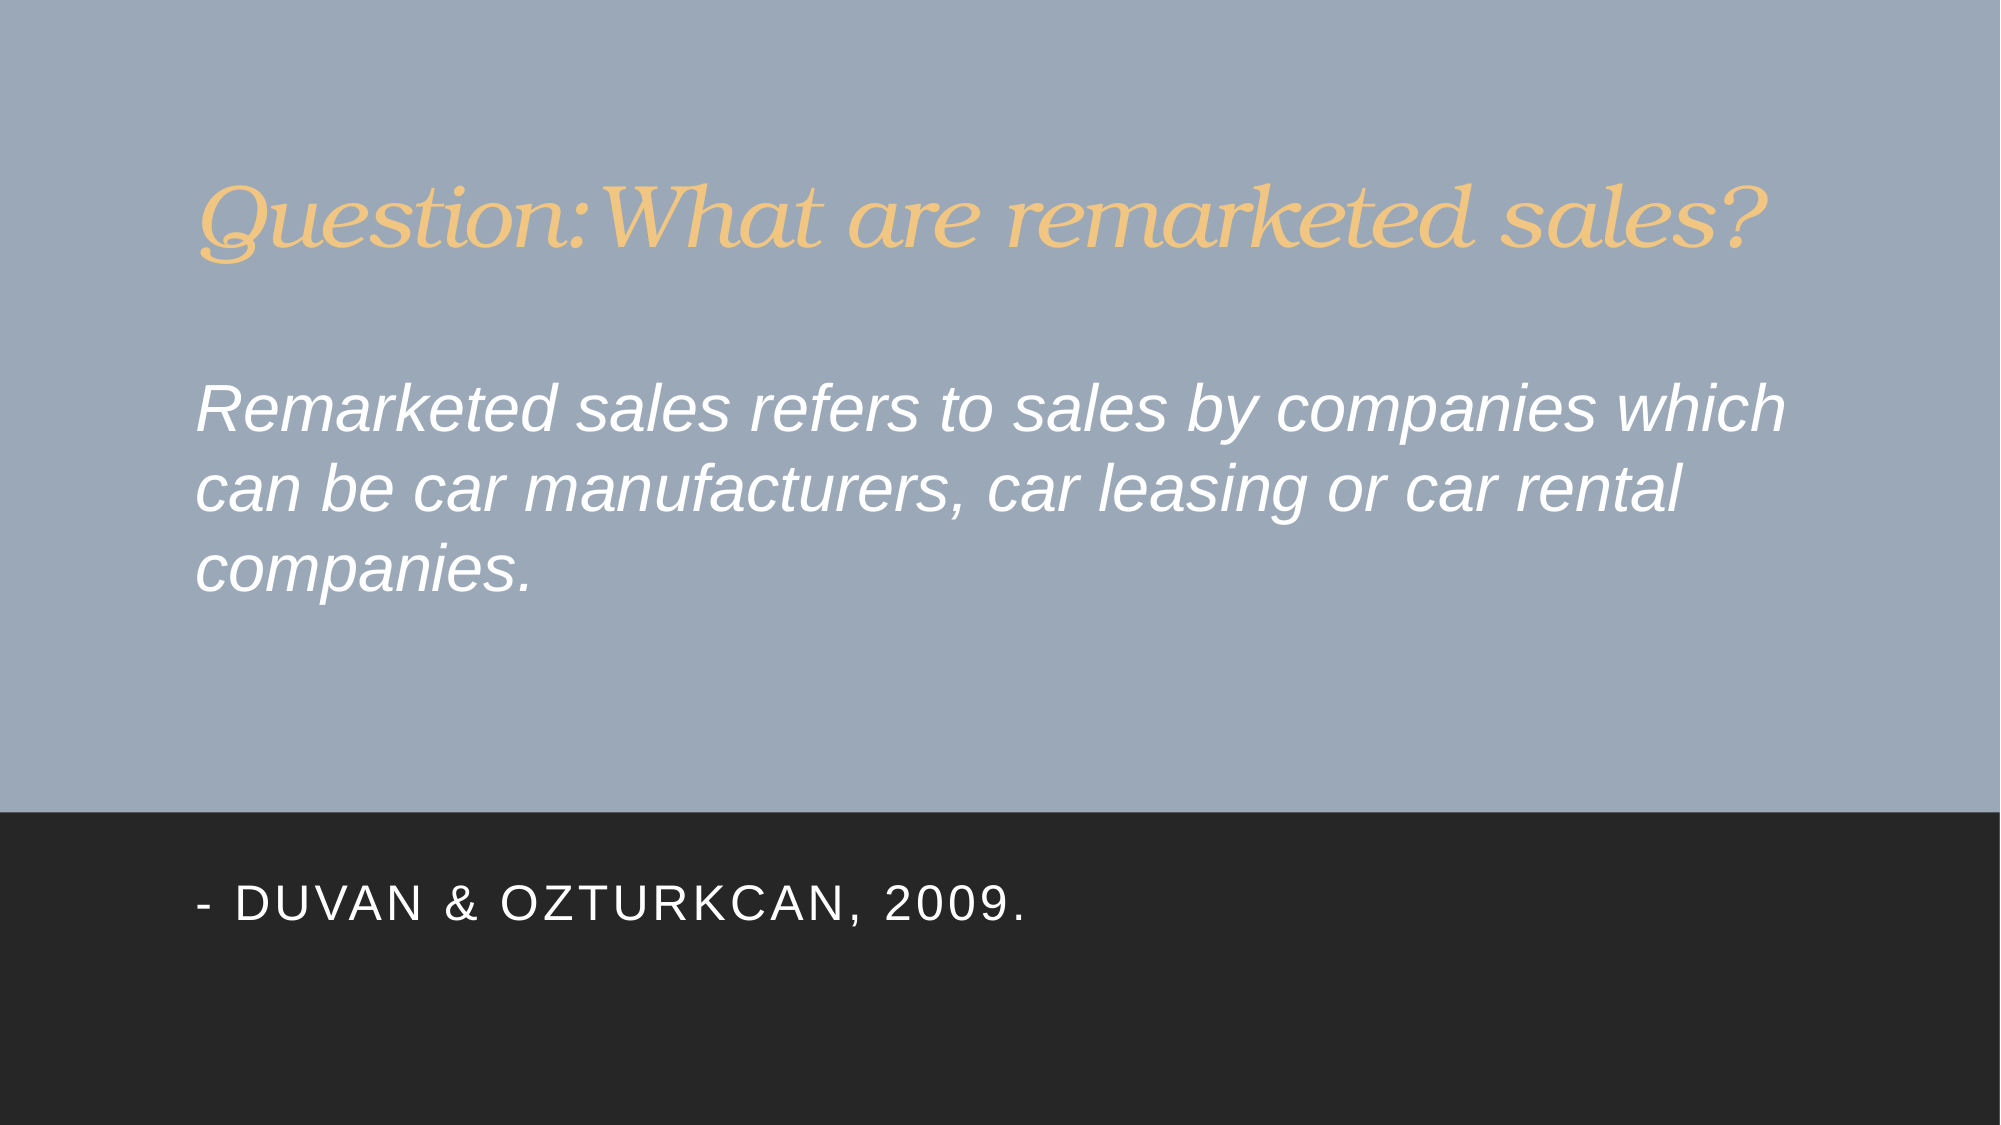

# Question:	What are remarketed sales?
Remarketed sales refers to sales by companies which can be car manufacturers, car leasing or car rental companies.

- Duvan & Ozturkcan, 2009.